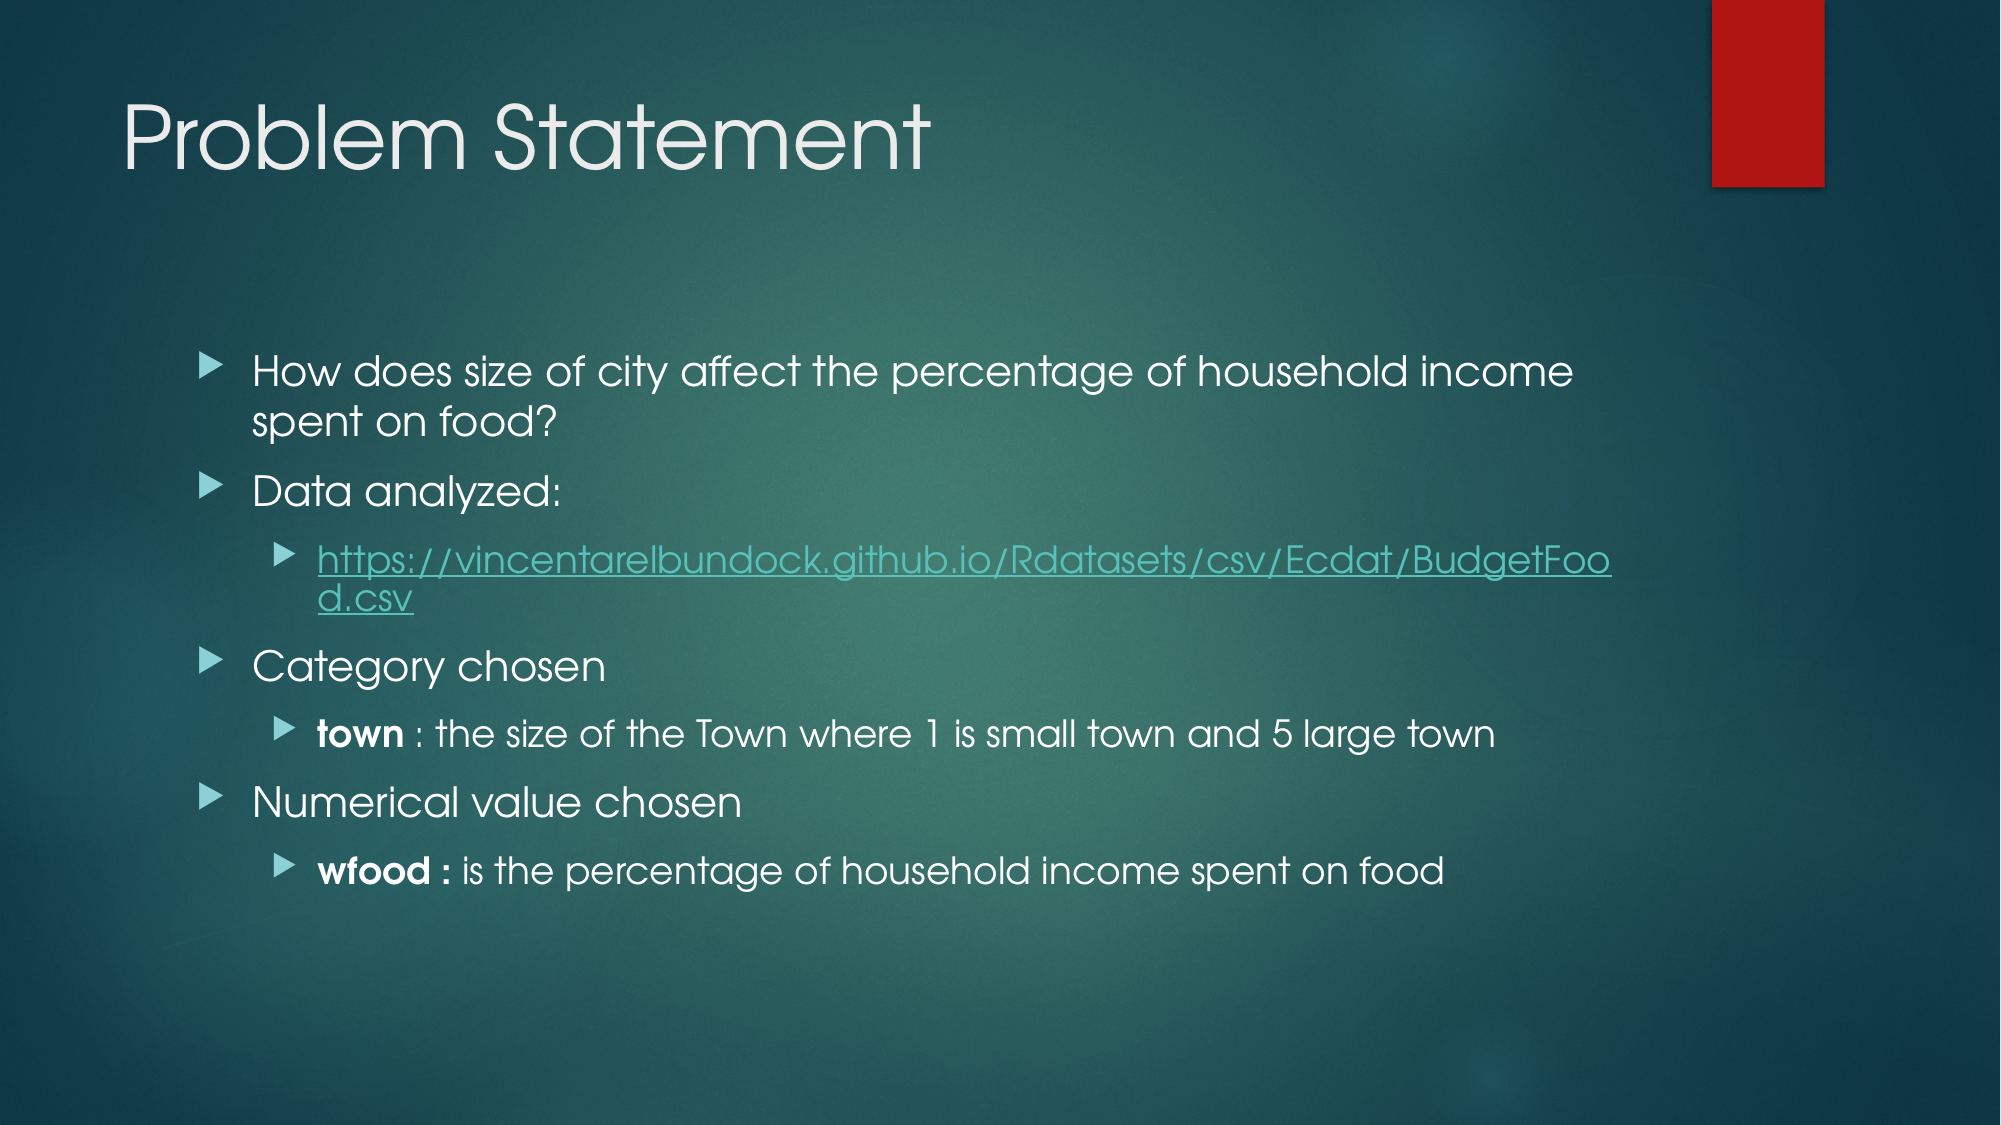

# Problem Statement
How does size of city affect the percentage of household income spent on food?
Data analyzed:
https://vincentarelbundock.github.io/Rdatasets/csv/Ecdat/BudgetFood.csv
Category chosen
town : the size of the Town where 1 is small town and 5 large town
Numerical value chosen
wfood : is the percentage of household income spent on food